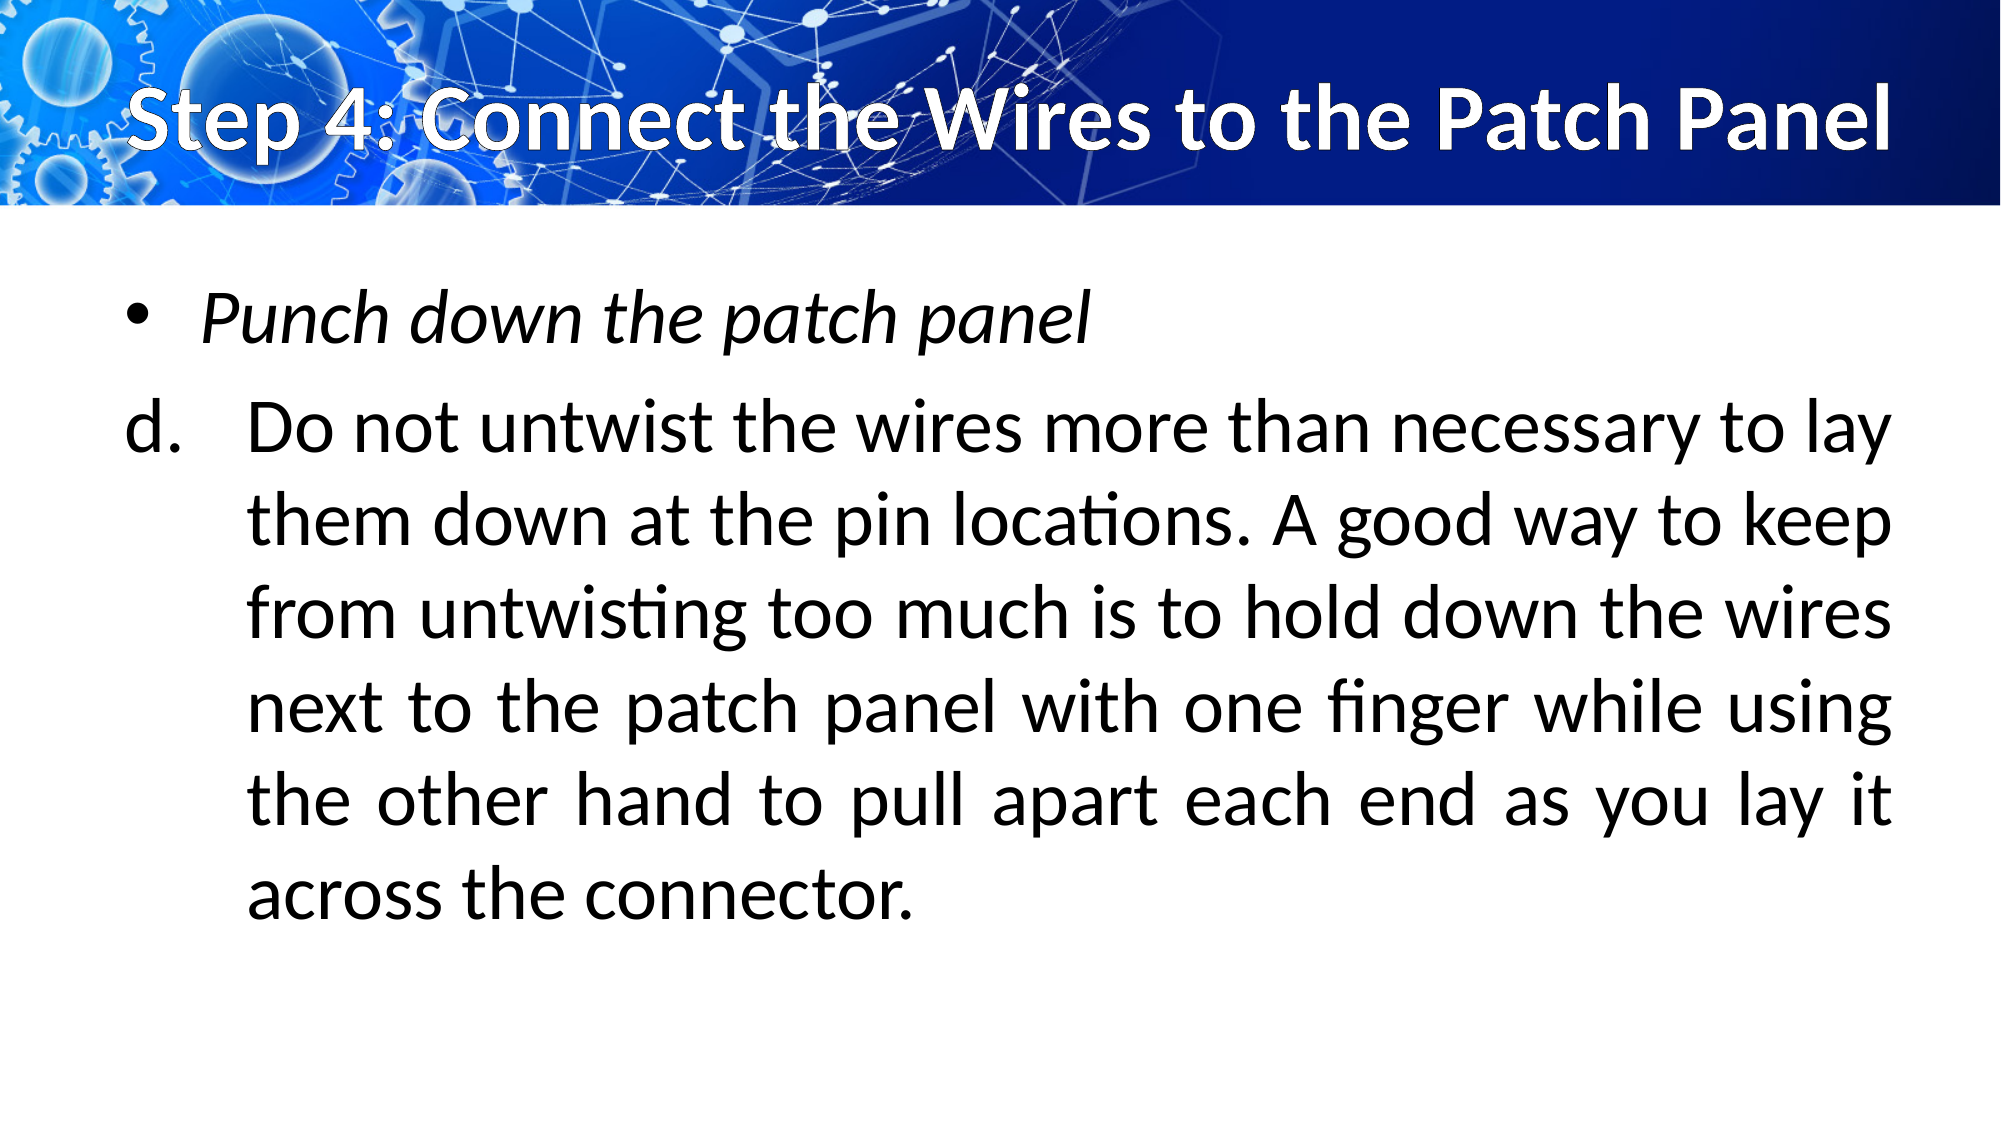

# Step 4: Connect the Wires to the Patch Panel
Punch down the patch panel
Do not untwist the wires more than necessary to lay them down at the pin locations. A good way to keep from untwisting too much is to hold down the wires next to the patch panel with one finger while using the other hand to pull apart each end as you lay it across the connector.